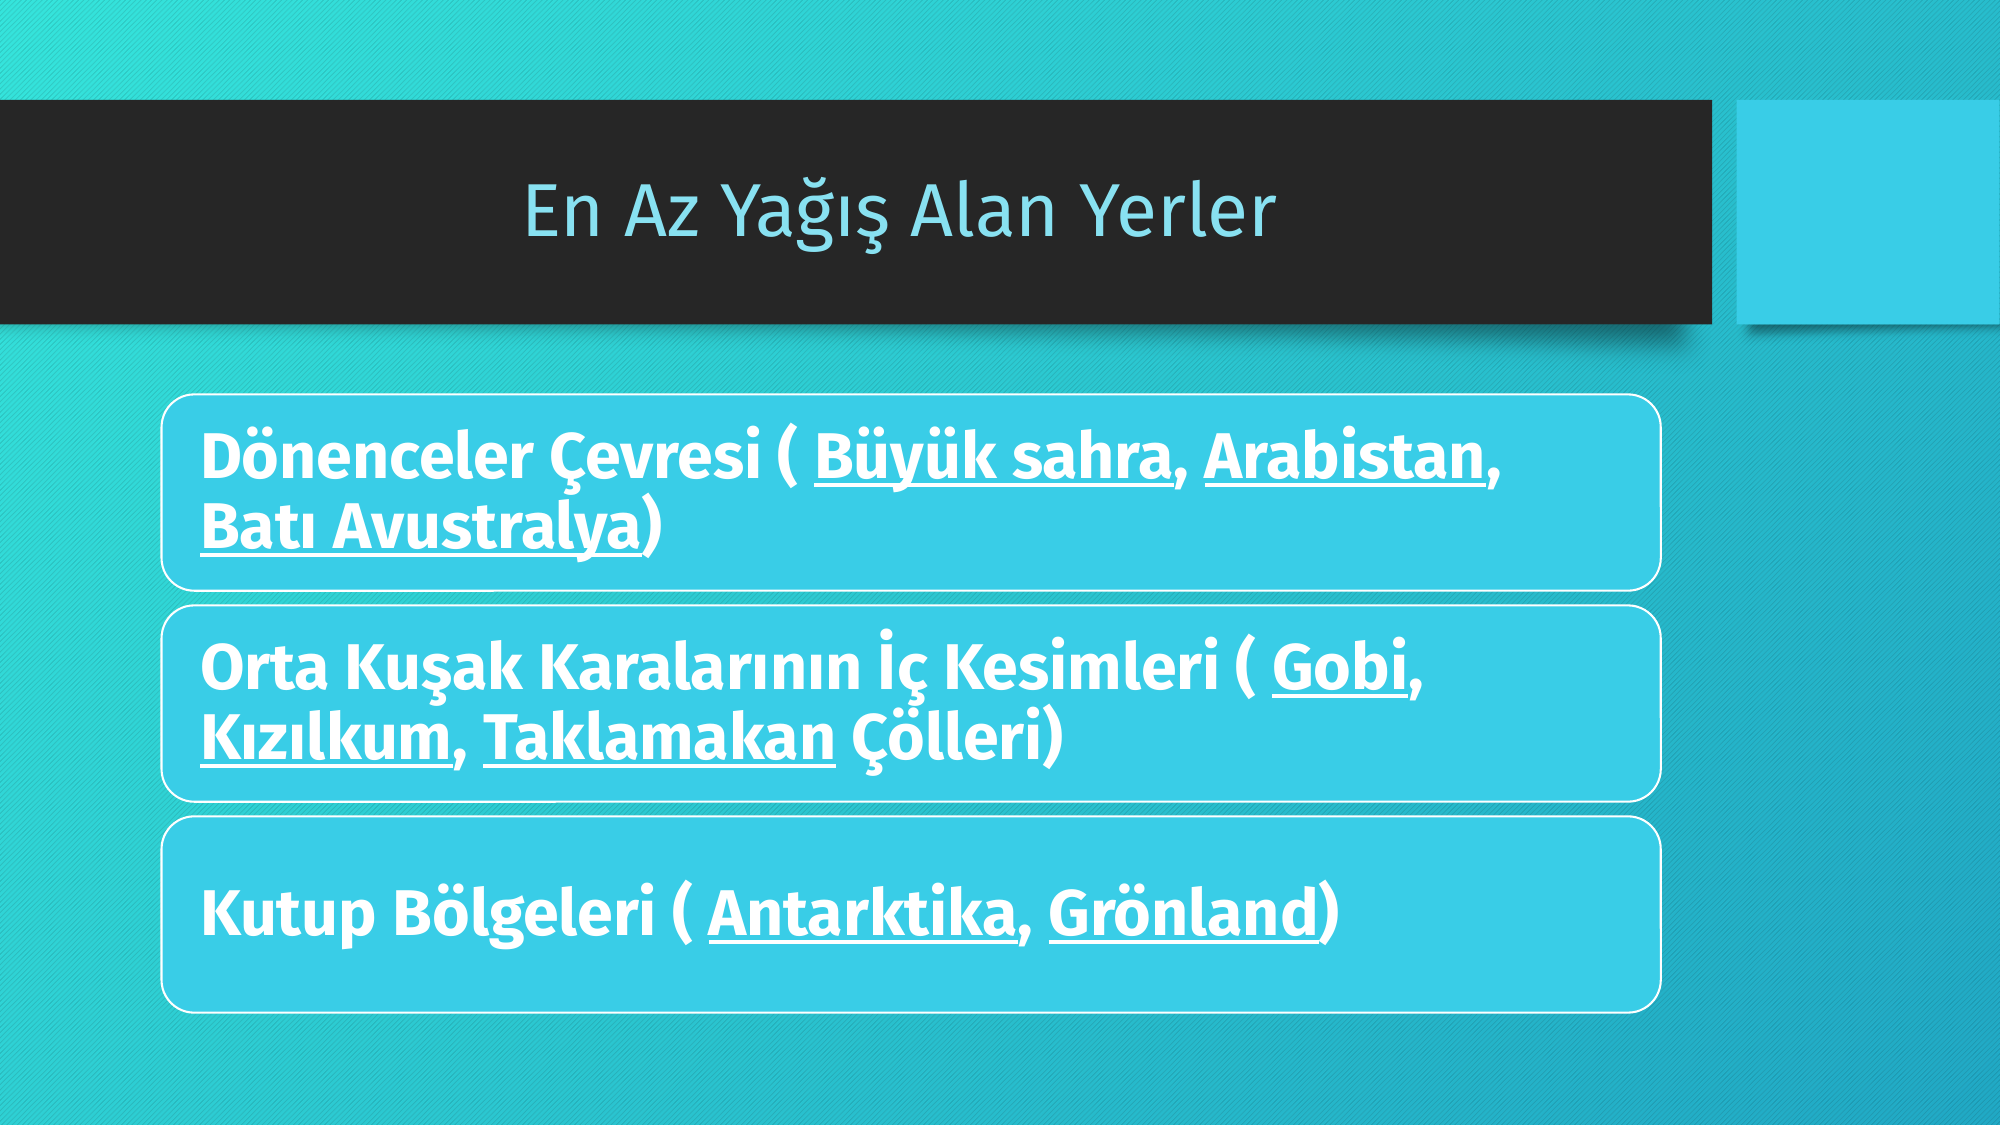

# En Az Yağış Alan Yerler

Dönenceler Çevresi ( Büyük sahra, Arabistan, Batı Avustralya)
Orta Kuşak Karalarının İç Kesimleri ( Gobi, Kızılkum, Taklamakan Çölleri)
Kutup Bölgeleri ( Antarktika, Grönland)